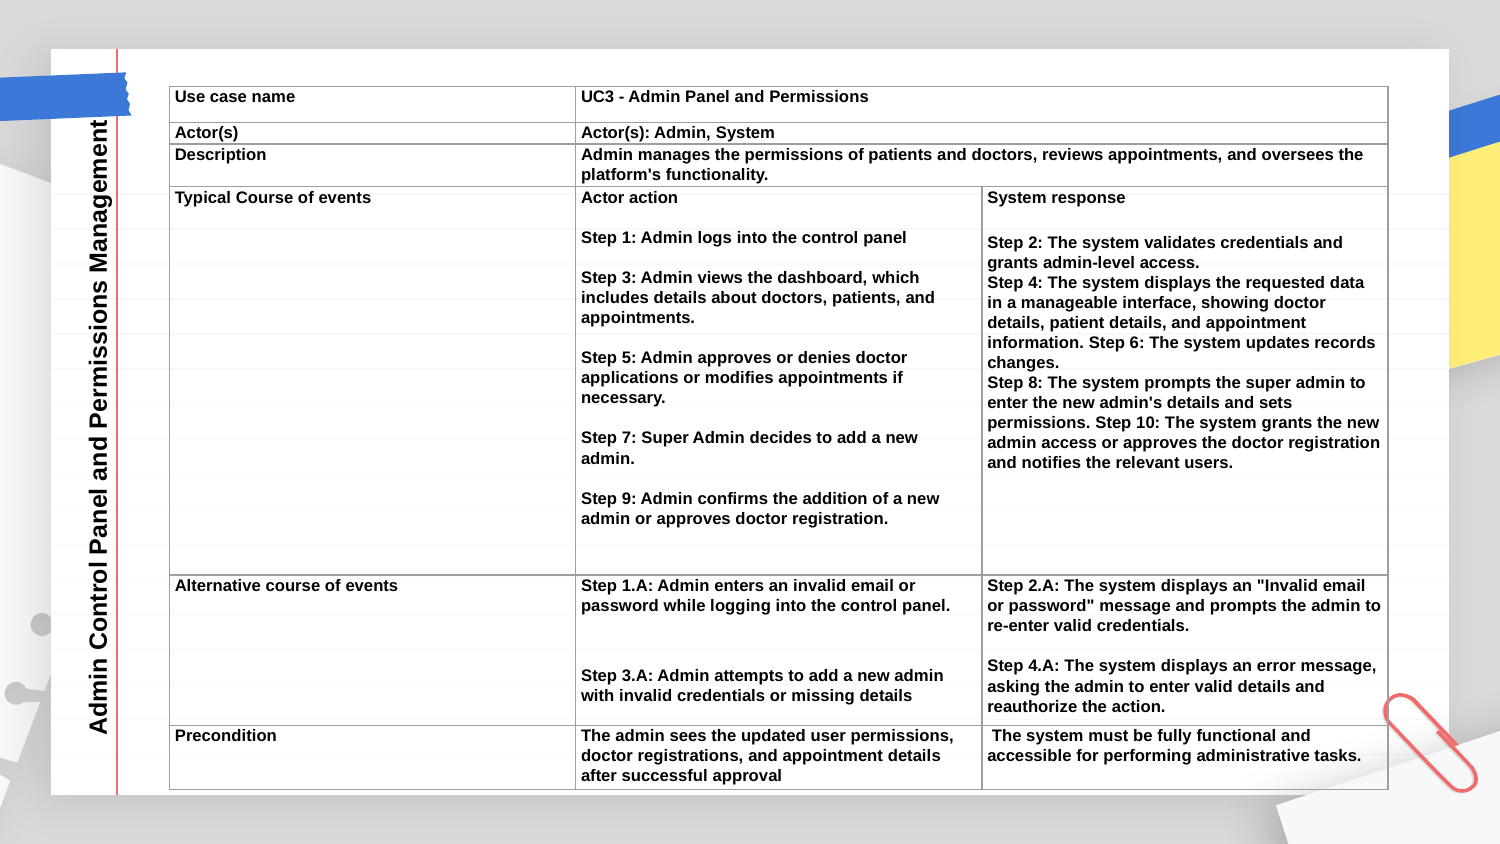

| Use case name | UC3 - Admin Panel and Permissions |  |
| --- | --- | --- |
| Actor(s) | Actor(s): Admin, System |  |
| Description | Admin manages the permissions of patients and doctors, reviews appointments, and oversees the platform's functionality. |  |
| Typical Course of events | Actor action   Step 1: Admin logs into the control panel Step 3: Admin views the dashboard, which includes details about doctors, patients, and appointments. Step 5: Admin approves or denies doctor applications or modifies appointments if necessary. Step 7: Super Admin decides to add a new admin. Step 9: Admin confirms the addition of a new admin or approves doctor registration. | System response Step 2: The system validates credentials and grants admin-level access. Step 4: The system displays the requested data in a manageable interface, showing doctor details, patient details, and appointment information. Step 6: The system updates records changes. Step 8: The system prompts the super admin to enter the new admin's details and sets permissions. Step 10: The system grants the new admin access or approves the doctor registration and notifies the relevant users. |
| Alternative course of events | Step 1.A: Admin enters an invalid email or password while logging into the control panel. Step 3.A: Admin attempts to add a new admin with invalid credentials or missing details | Step 2.A: The system displays an "Invalid email or password" message and prompts the admin to re-enter valid credentials. Step 4.A: The system displays an error message, asking the admin to enter valid details and reauthorize the action. |
| Precondition | The admin sees the updated user permissions, doctor registrations, and appointment details after successful approval | The system must be fully functional and accessible for performing administrative tasks. |
 Admin Control Panel and Permissions Management